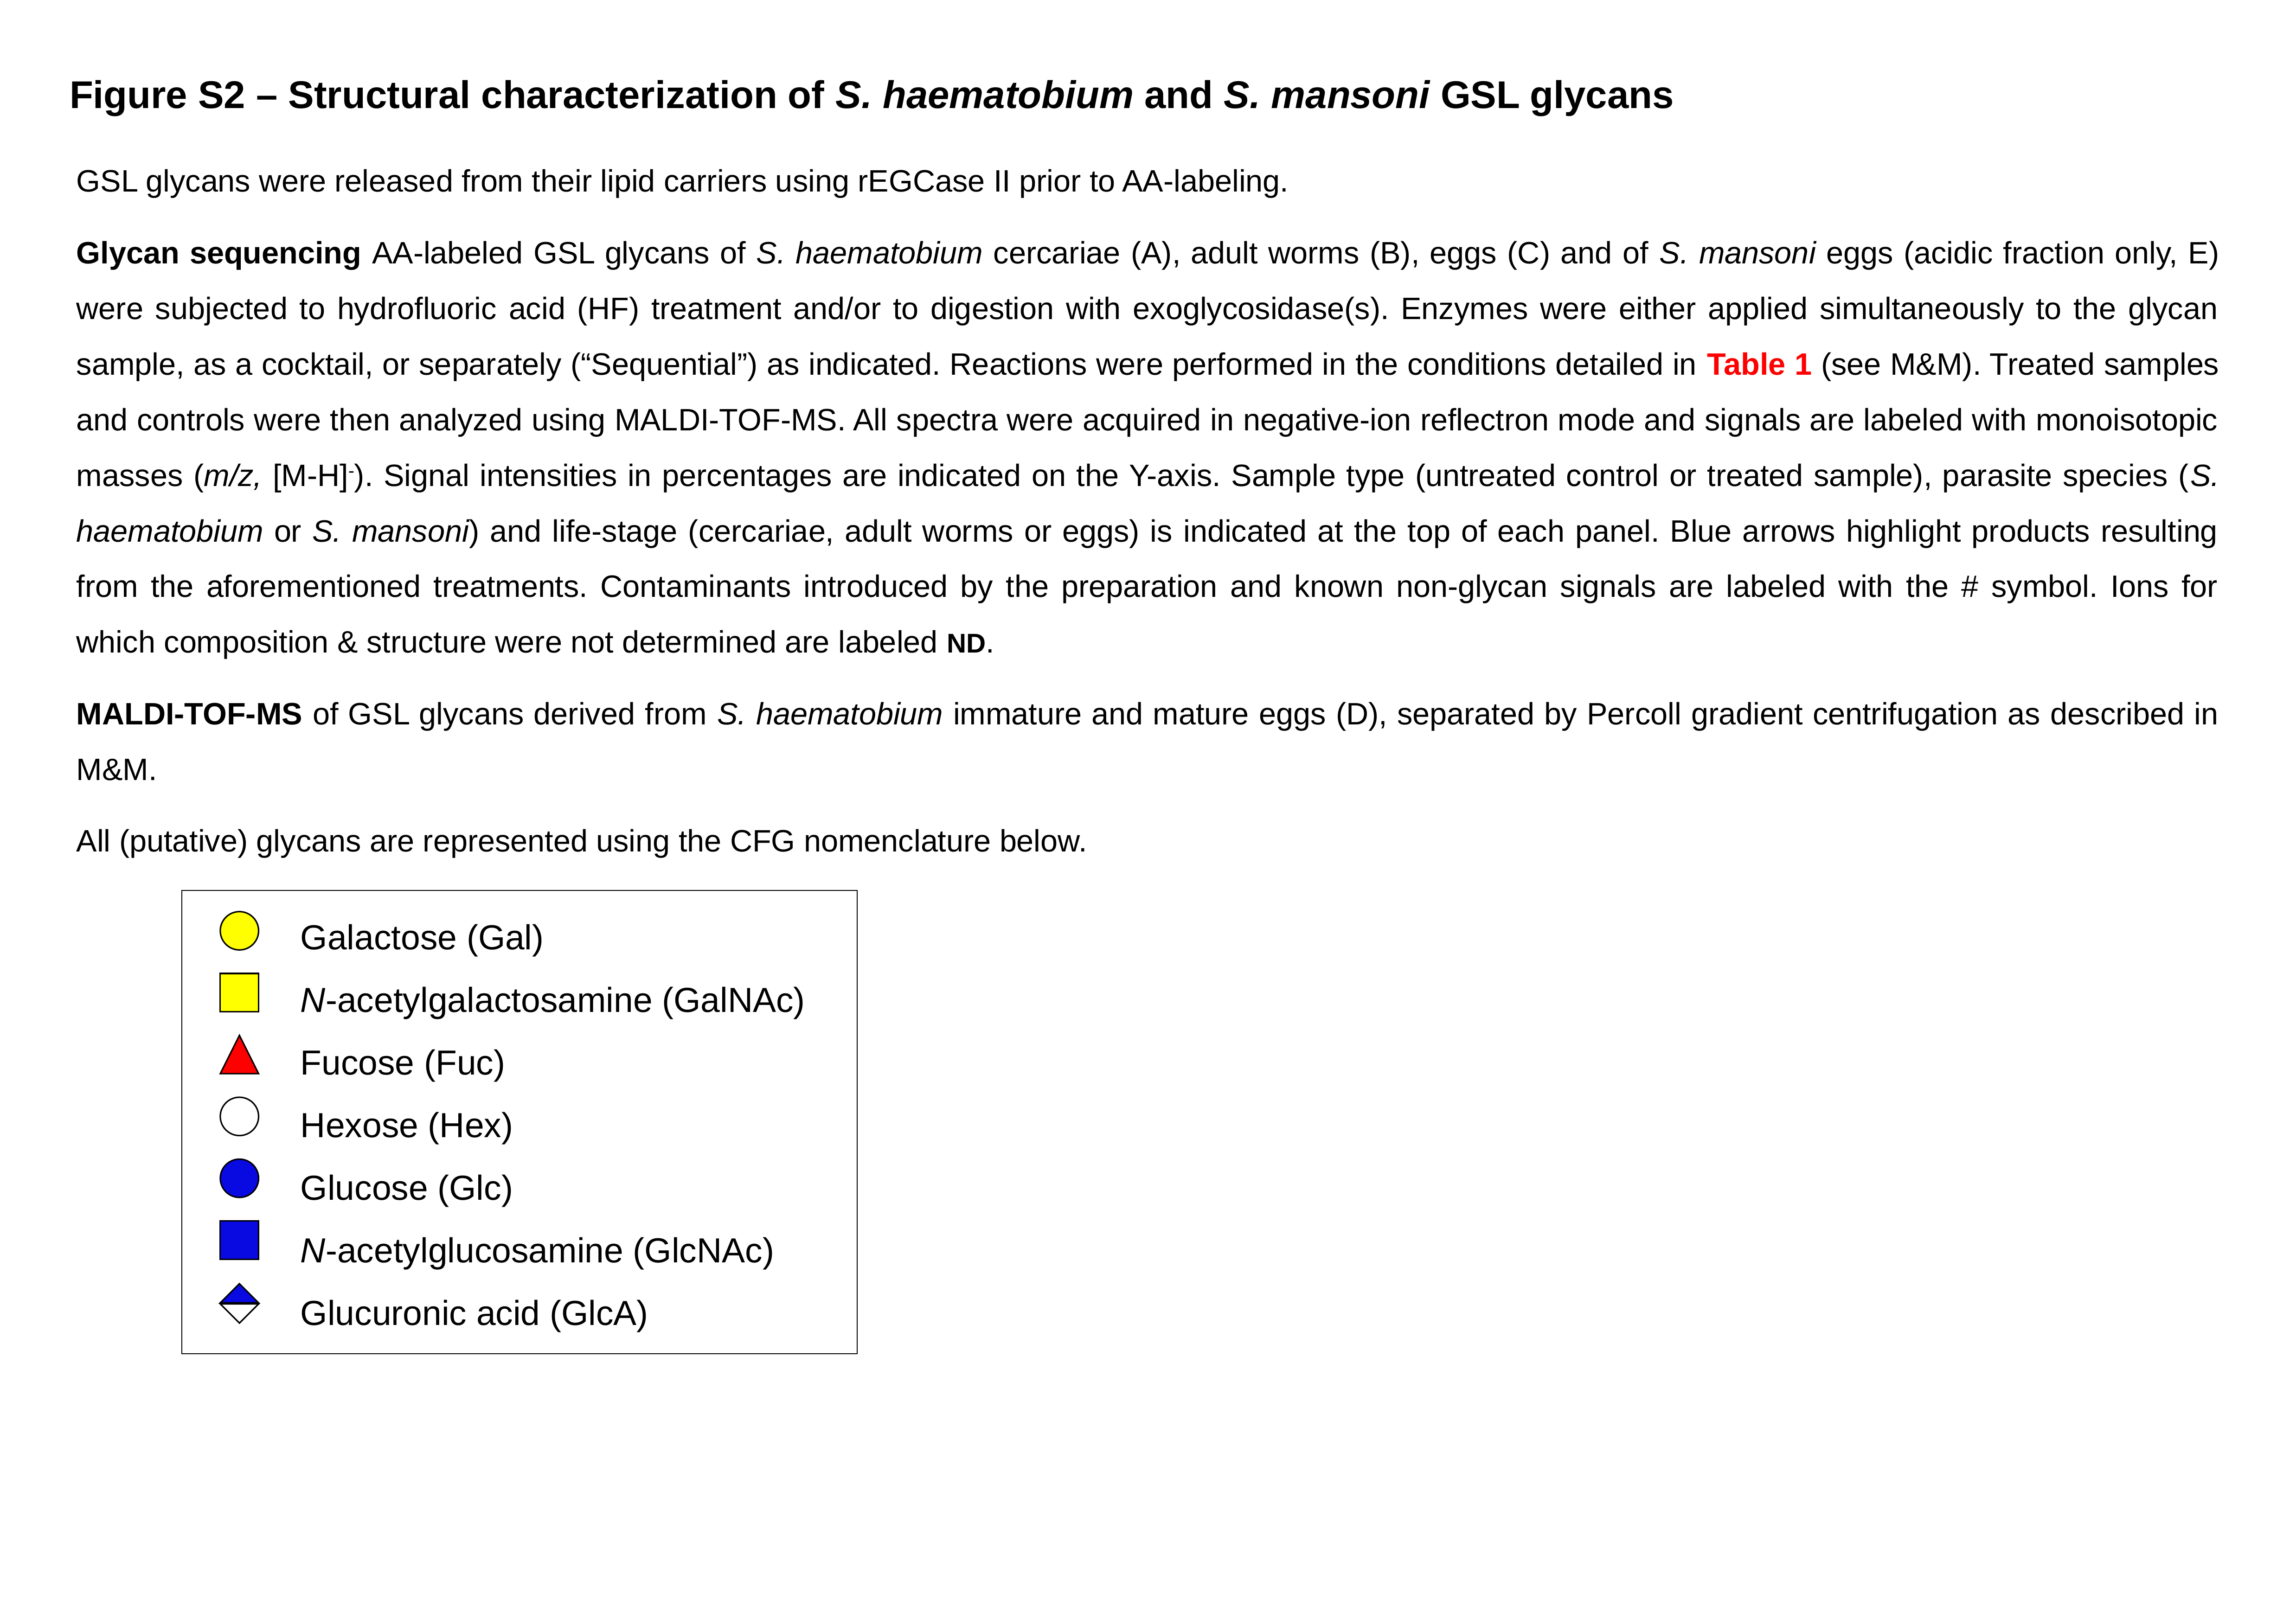

Figure S2 – Structural characterization of S. haematobium and S. mansoni GSL glycans
GSL glycans were released from their lipid carriers using rEGCase II prior to AA-labeling.
Glycan sequencing AA-labeled GSL glycans of S. haematobium cercariae (A), adult worms (B), eggs (C) and of S. mansoni eggs (acidic fraction only, E) were subjected to hydrofluoric acid (HF) treatment and/or to digestion with exoglycosidase(s). Enzymes were either applied simultaneously to the glycan sample, as a cocktail, or separately (“Sequential”) as indicated. Reactions were performed in the conditions detailed in Table 1 (see M&M). Treated samples and controls were then analyzed using MALDI-TOF-MS. All spectra were acquired in negative-ion reflectron mode and signals are labeled with monoisotopic masses (m/z, [M-H]-). Signal intensities in percentages are indicated on the Y-axis. Sample type (untreated control or treated sample), parasite species (S. haematobium or S. mansoni) and life-stage (cercariae, adult worms or eggs) is indicated at the top of each panel. Blue arrows highlight products resulting from the aforementioned treatments. Contaminants introduced by the preparation and known non-glycan signals are labeled with the # symbol. Ions for which composition & structure were not determined are labeled ND.
MALDI-TOF-MS of GSL glycans derived from S. haematobium immature and mature eggs (D), separated by Percoll gradient centrifugation as described in M&M.
All (putative) glycans are represented using the CFG nomenclature below.

Galactose (Gal)
N-acetylgalactosamine (GalNAc)
Fucose (Fuc)
Hexose (Hex)
Glucose (Glc)
N-acetylglucosamine (GlcNAc)
Glucuronic acid (GlcA)